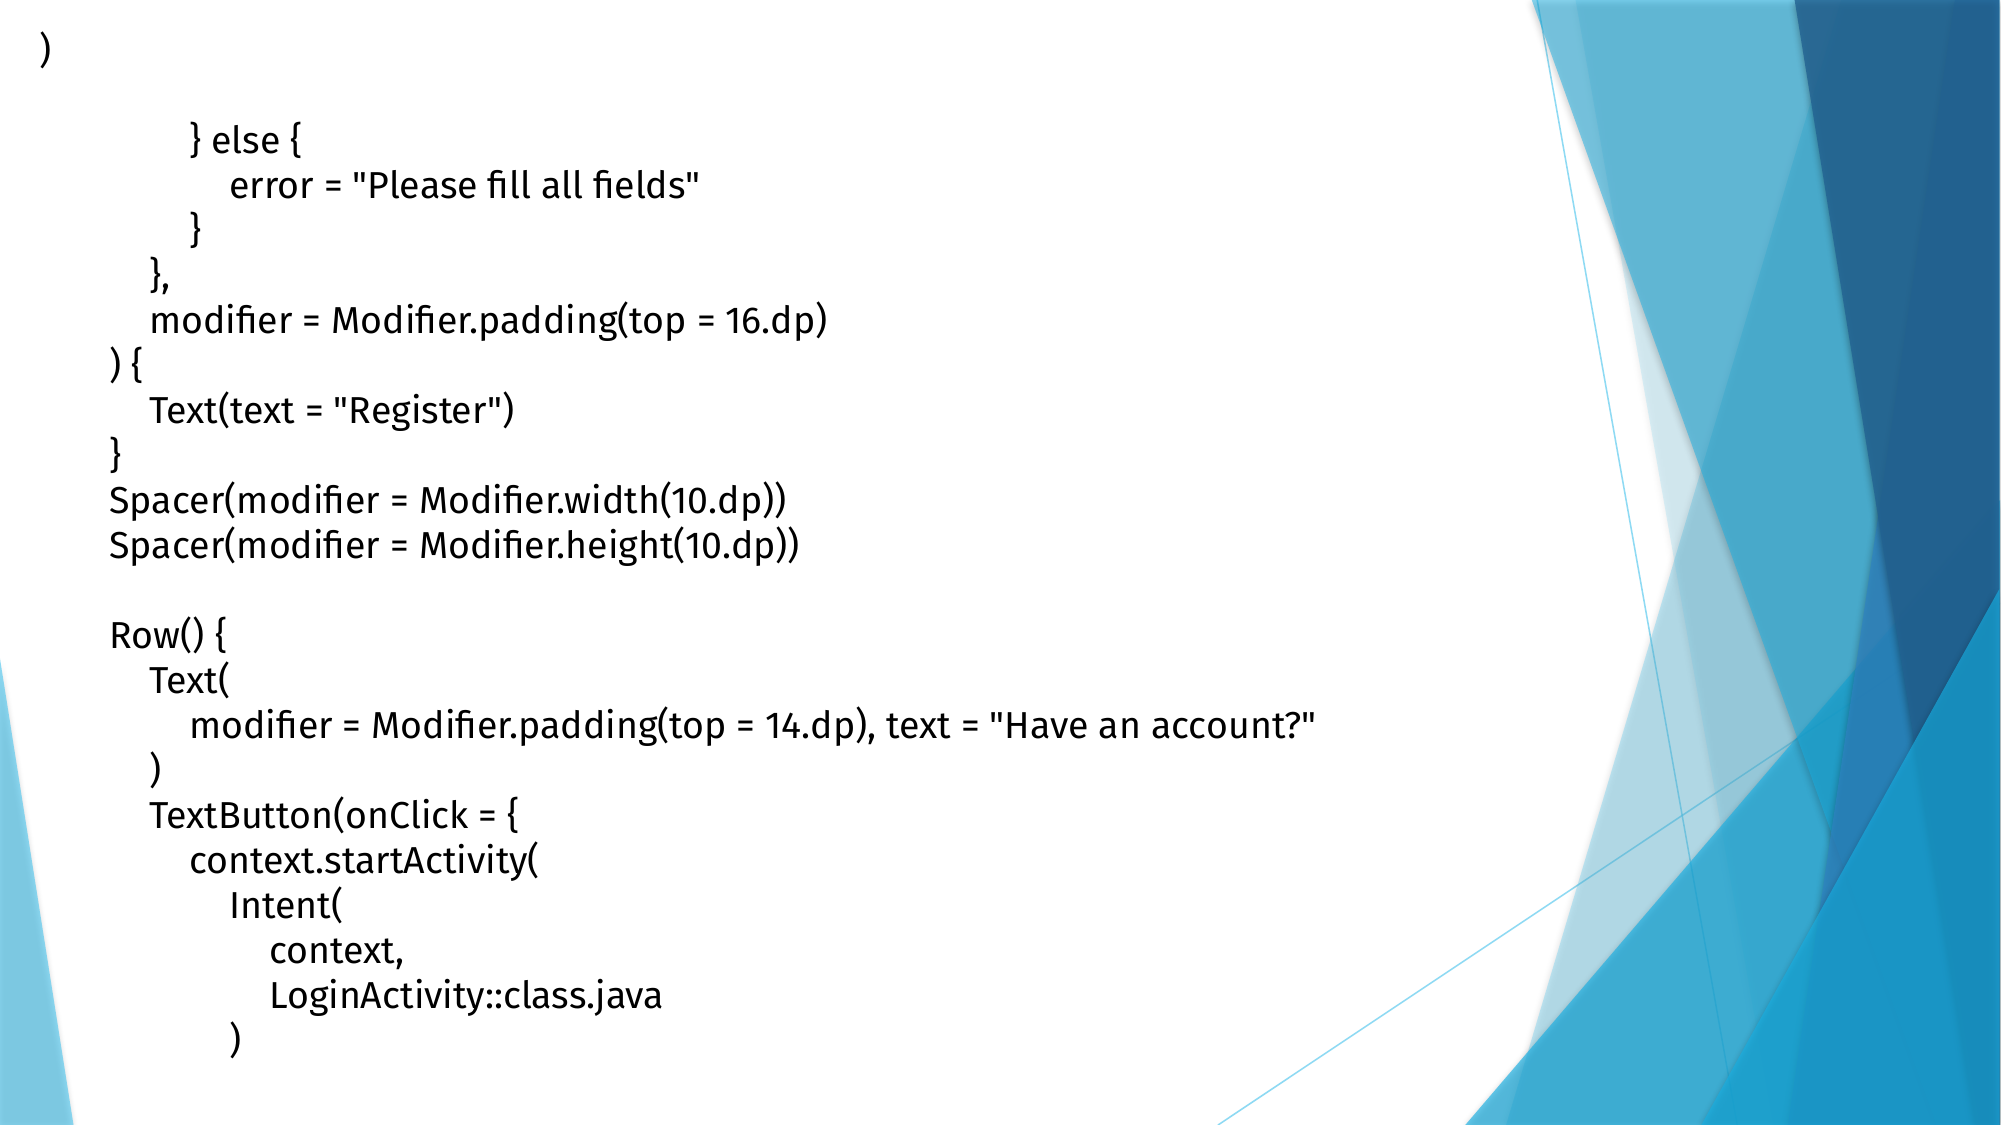

)

                } else {
                    error = "Please fill all fields"
                }
            },
            modifier = Modifier.padding(top = 16.dp)
        ) {
            Text(text = "Register")
        }
        Spacer(modifier = Modifier.width(10.dp))
        Spacer(modifier = Modifier.height(10.dp))

        Row() {
            Text(
                modifier = Modifier.padding(top = 14.dp), text = "Have an account?"
            )
            TextButton(onClick = {
                context.startActivity(
                    Intent(
                        context,
                        LoginActivity::class.java
                    )